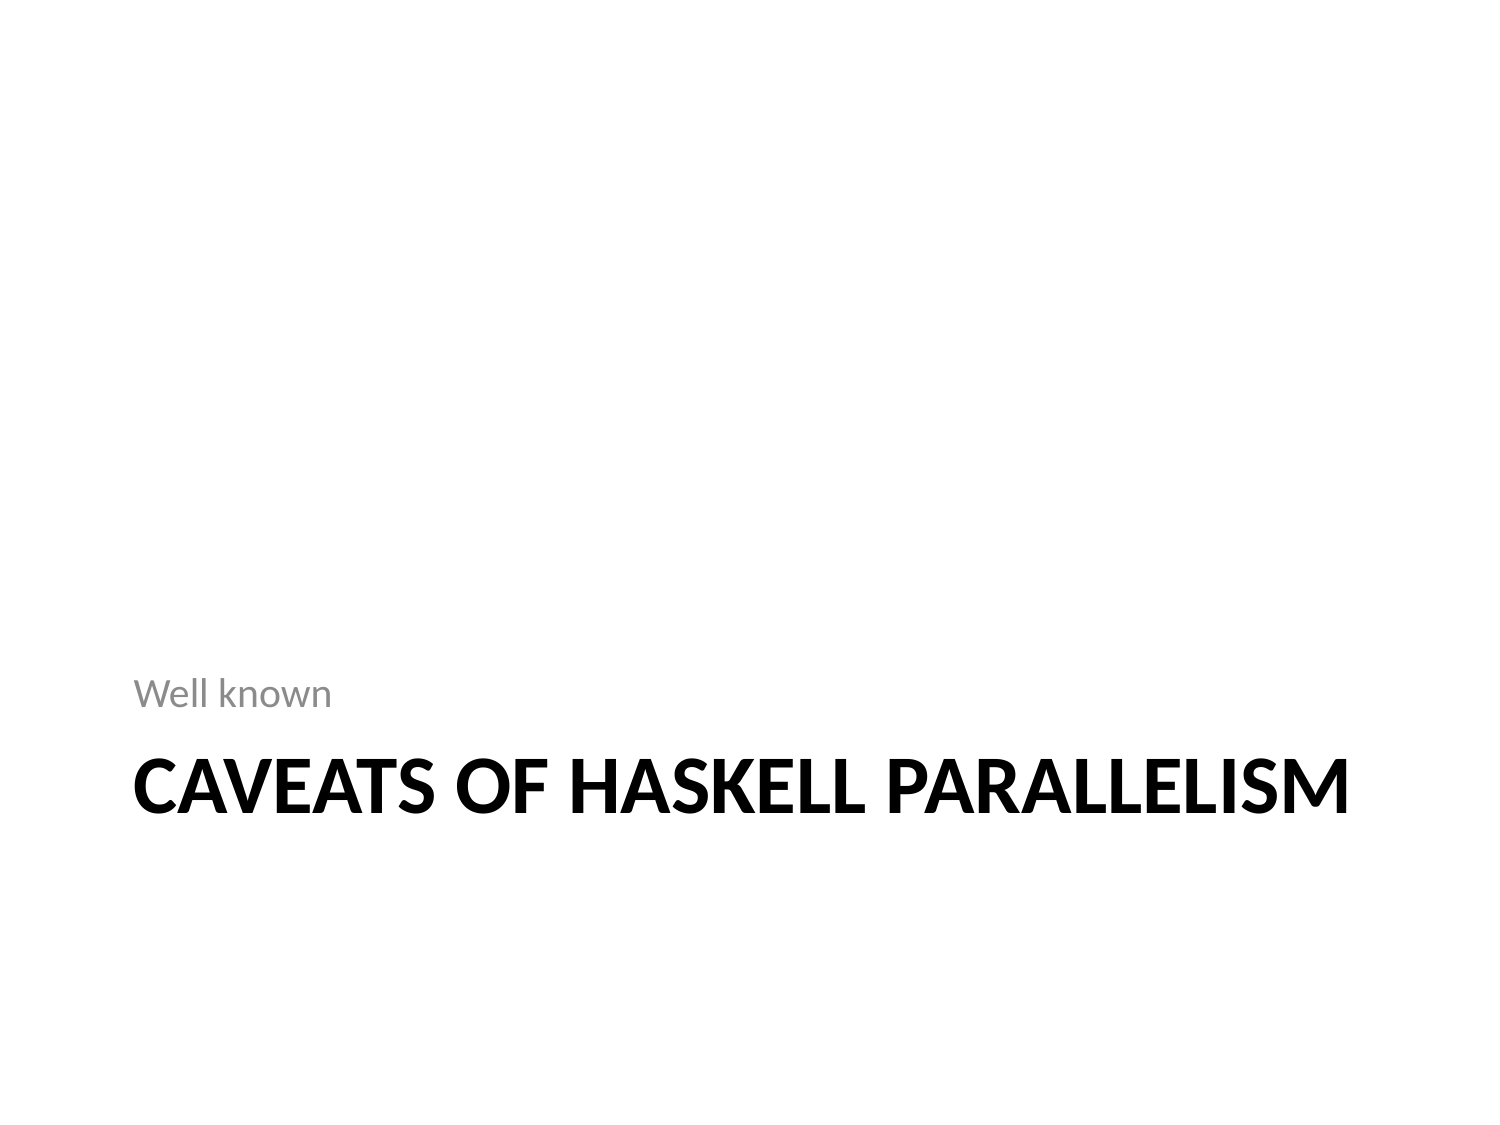

Well known
# Caveats of Haskell parallelism